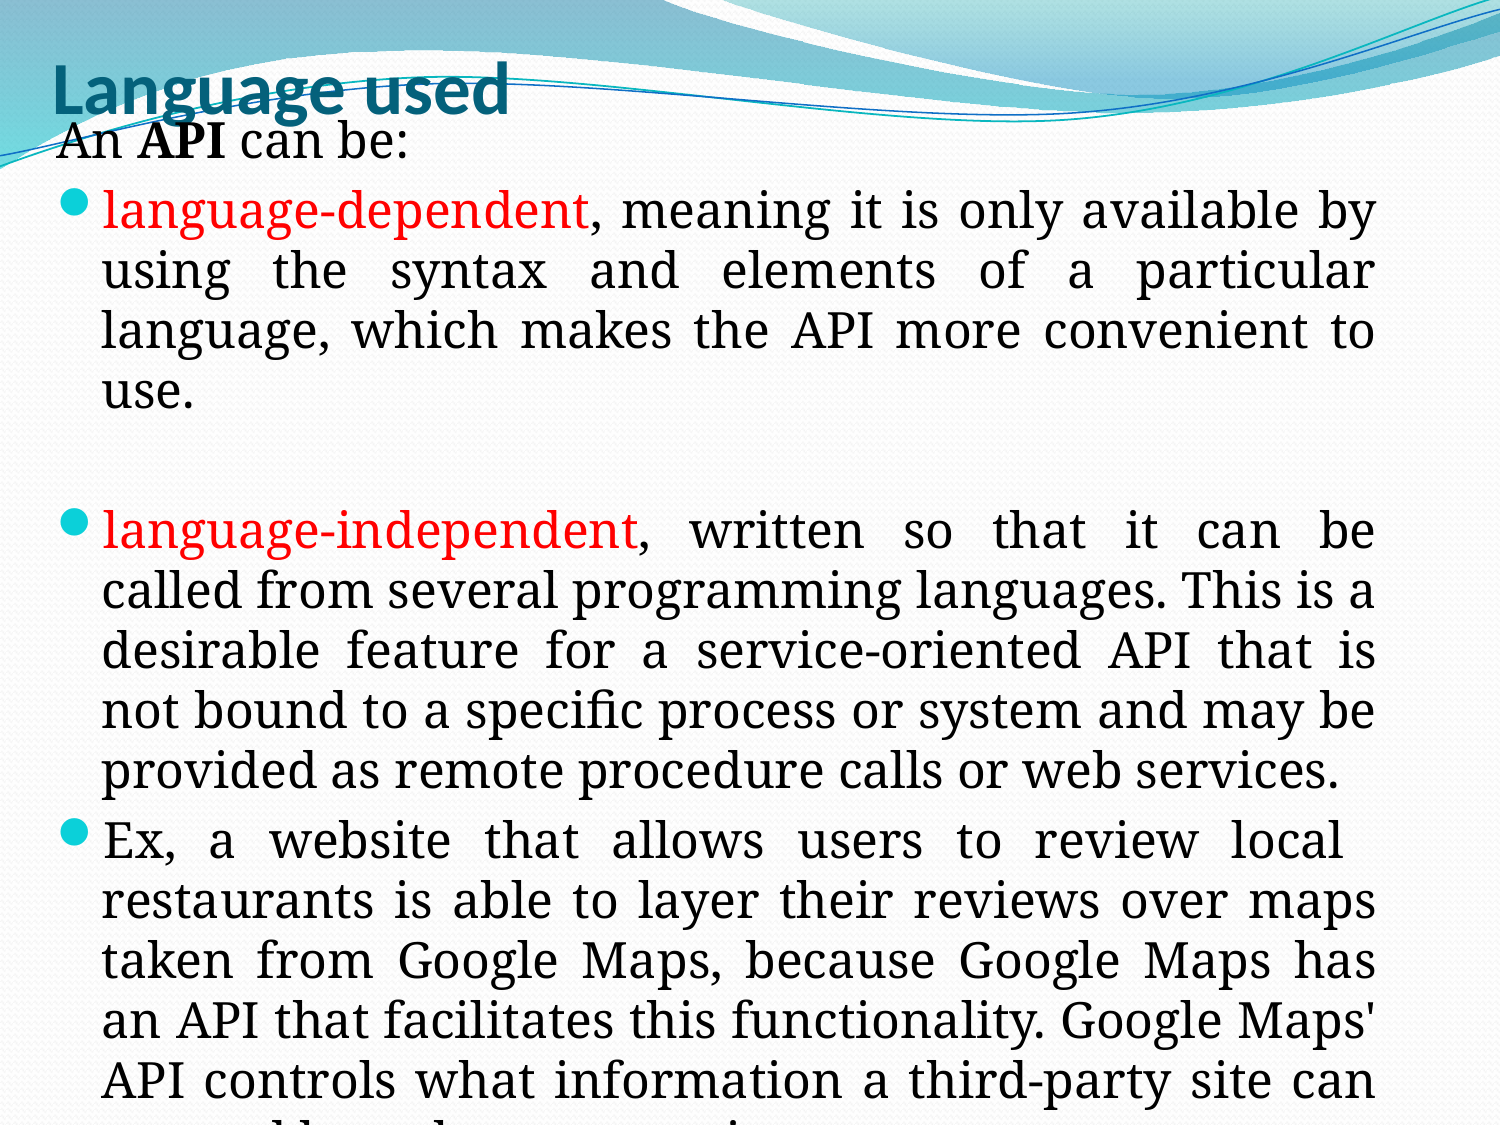

# Language used
An API can be:
language-dependent, meaning it is only available by using the syntax and elements of a particular language, which makes the API more convenient to use.

language-independent, written so that it can be called from several programming languages. This is a desirable feature for a service-oriented API that is not bound to a specific process or system and may be provided as remote procedure calls or web services.
Ex, a website that allows users to review local  restaurants is able to layer their reviews over maps taken from Google Maps, because Google Maps has an API that facilitates this functionality. Google Maps' API controls what information a third-party site can use and how they can use it.